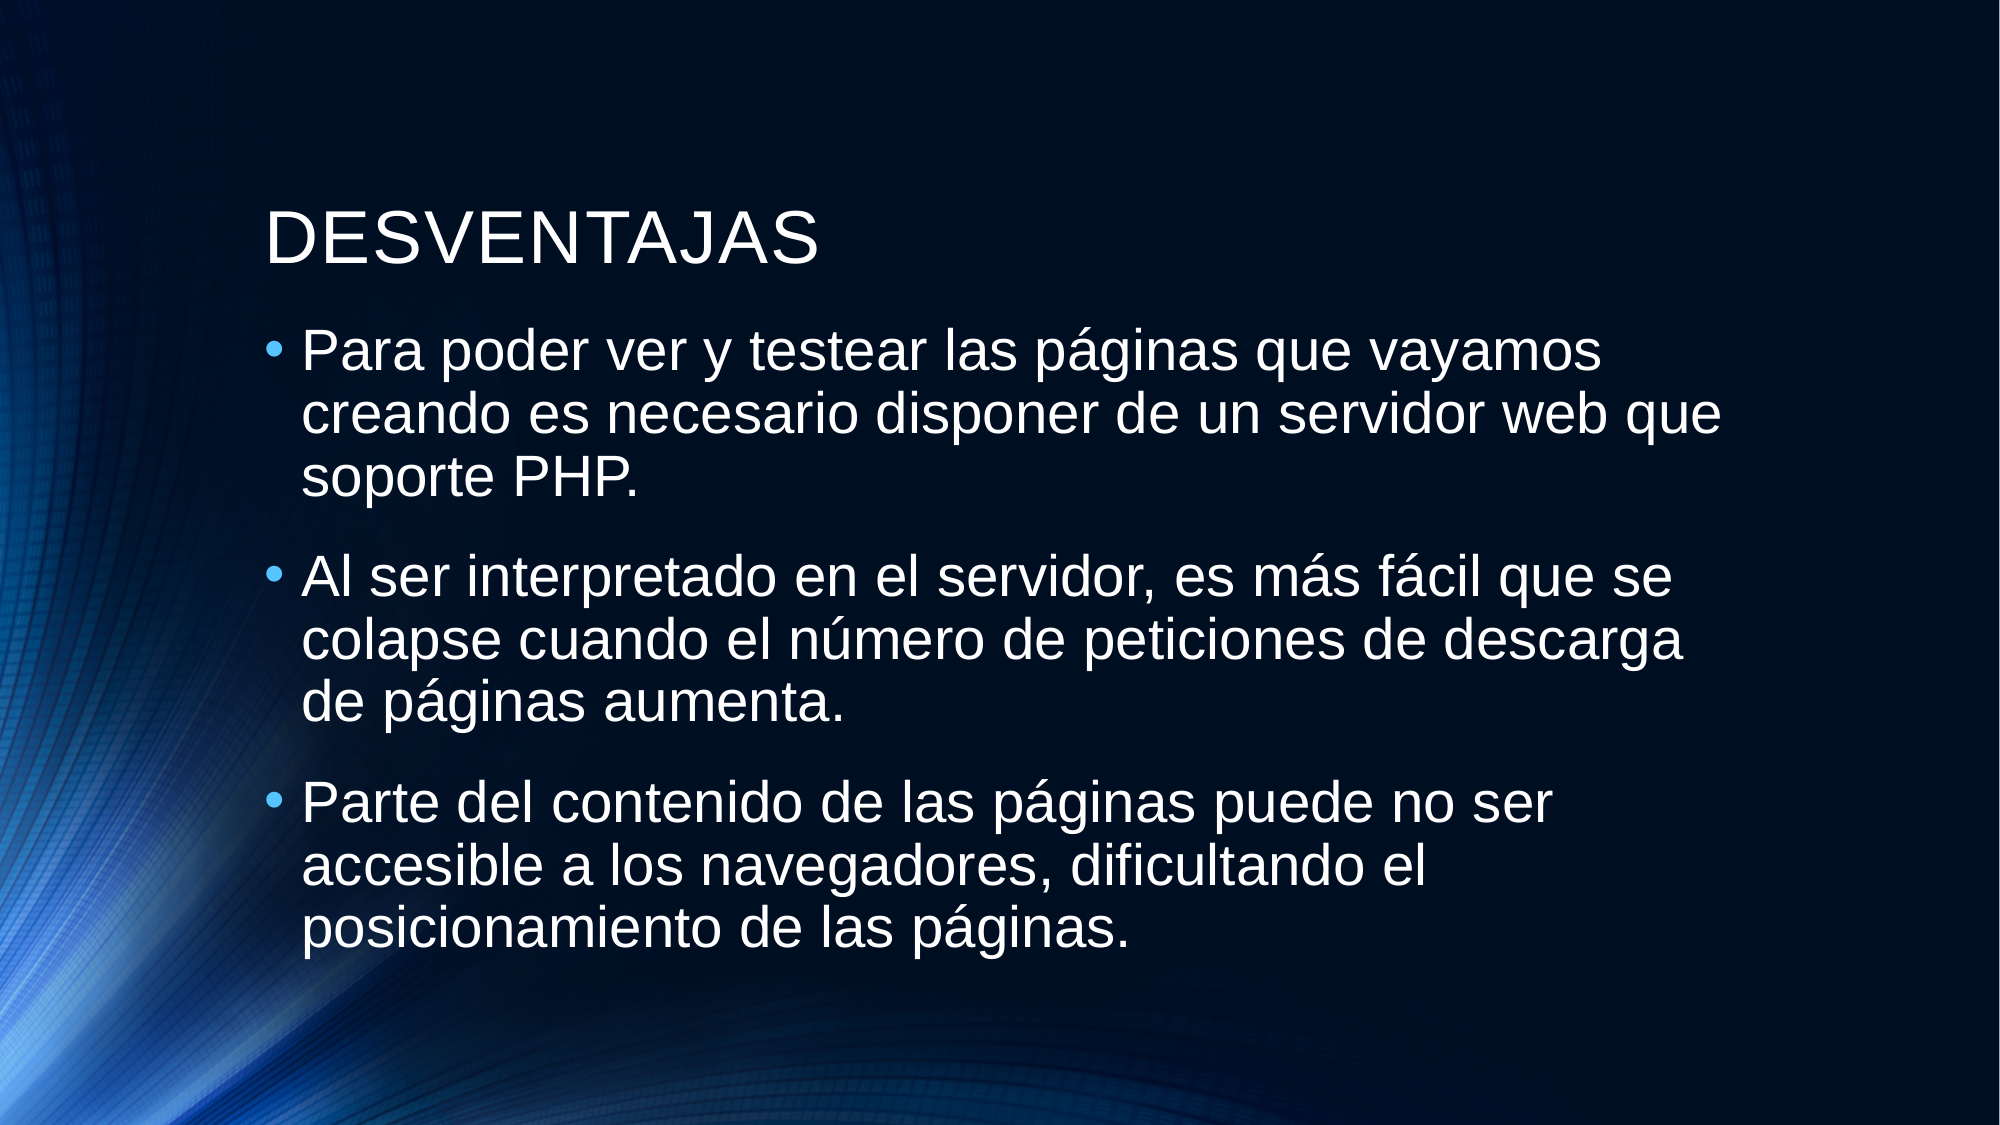

# DESVENTAJAS
Para poder ver y testear las páginas que vayamos creando es necesario disponer de un servidor web que soporte PHP.
Al ser interpretado en el servidor, es más fácil que se colapse cuando el número de peticiones de descarga de páginas aumenta.
Parte del contenido de las páginas puede no ser accesible a los navegadores, dificultando el posicionamiento de las páginas.